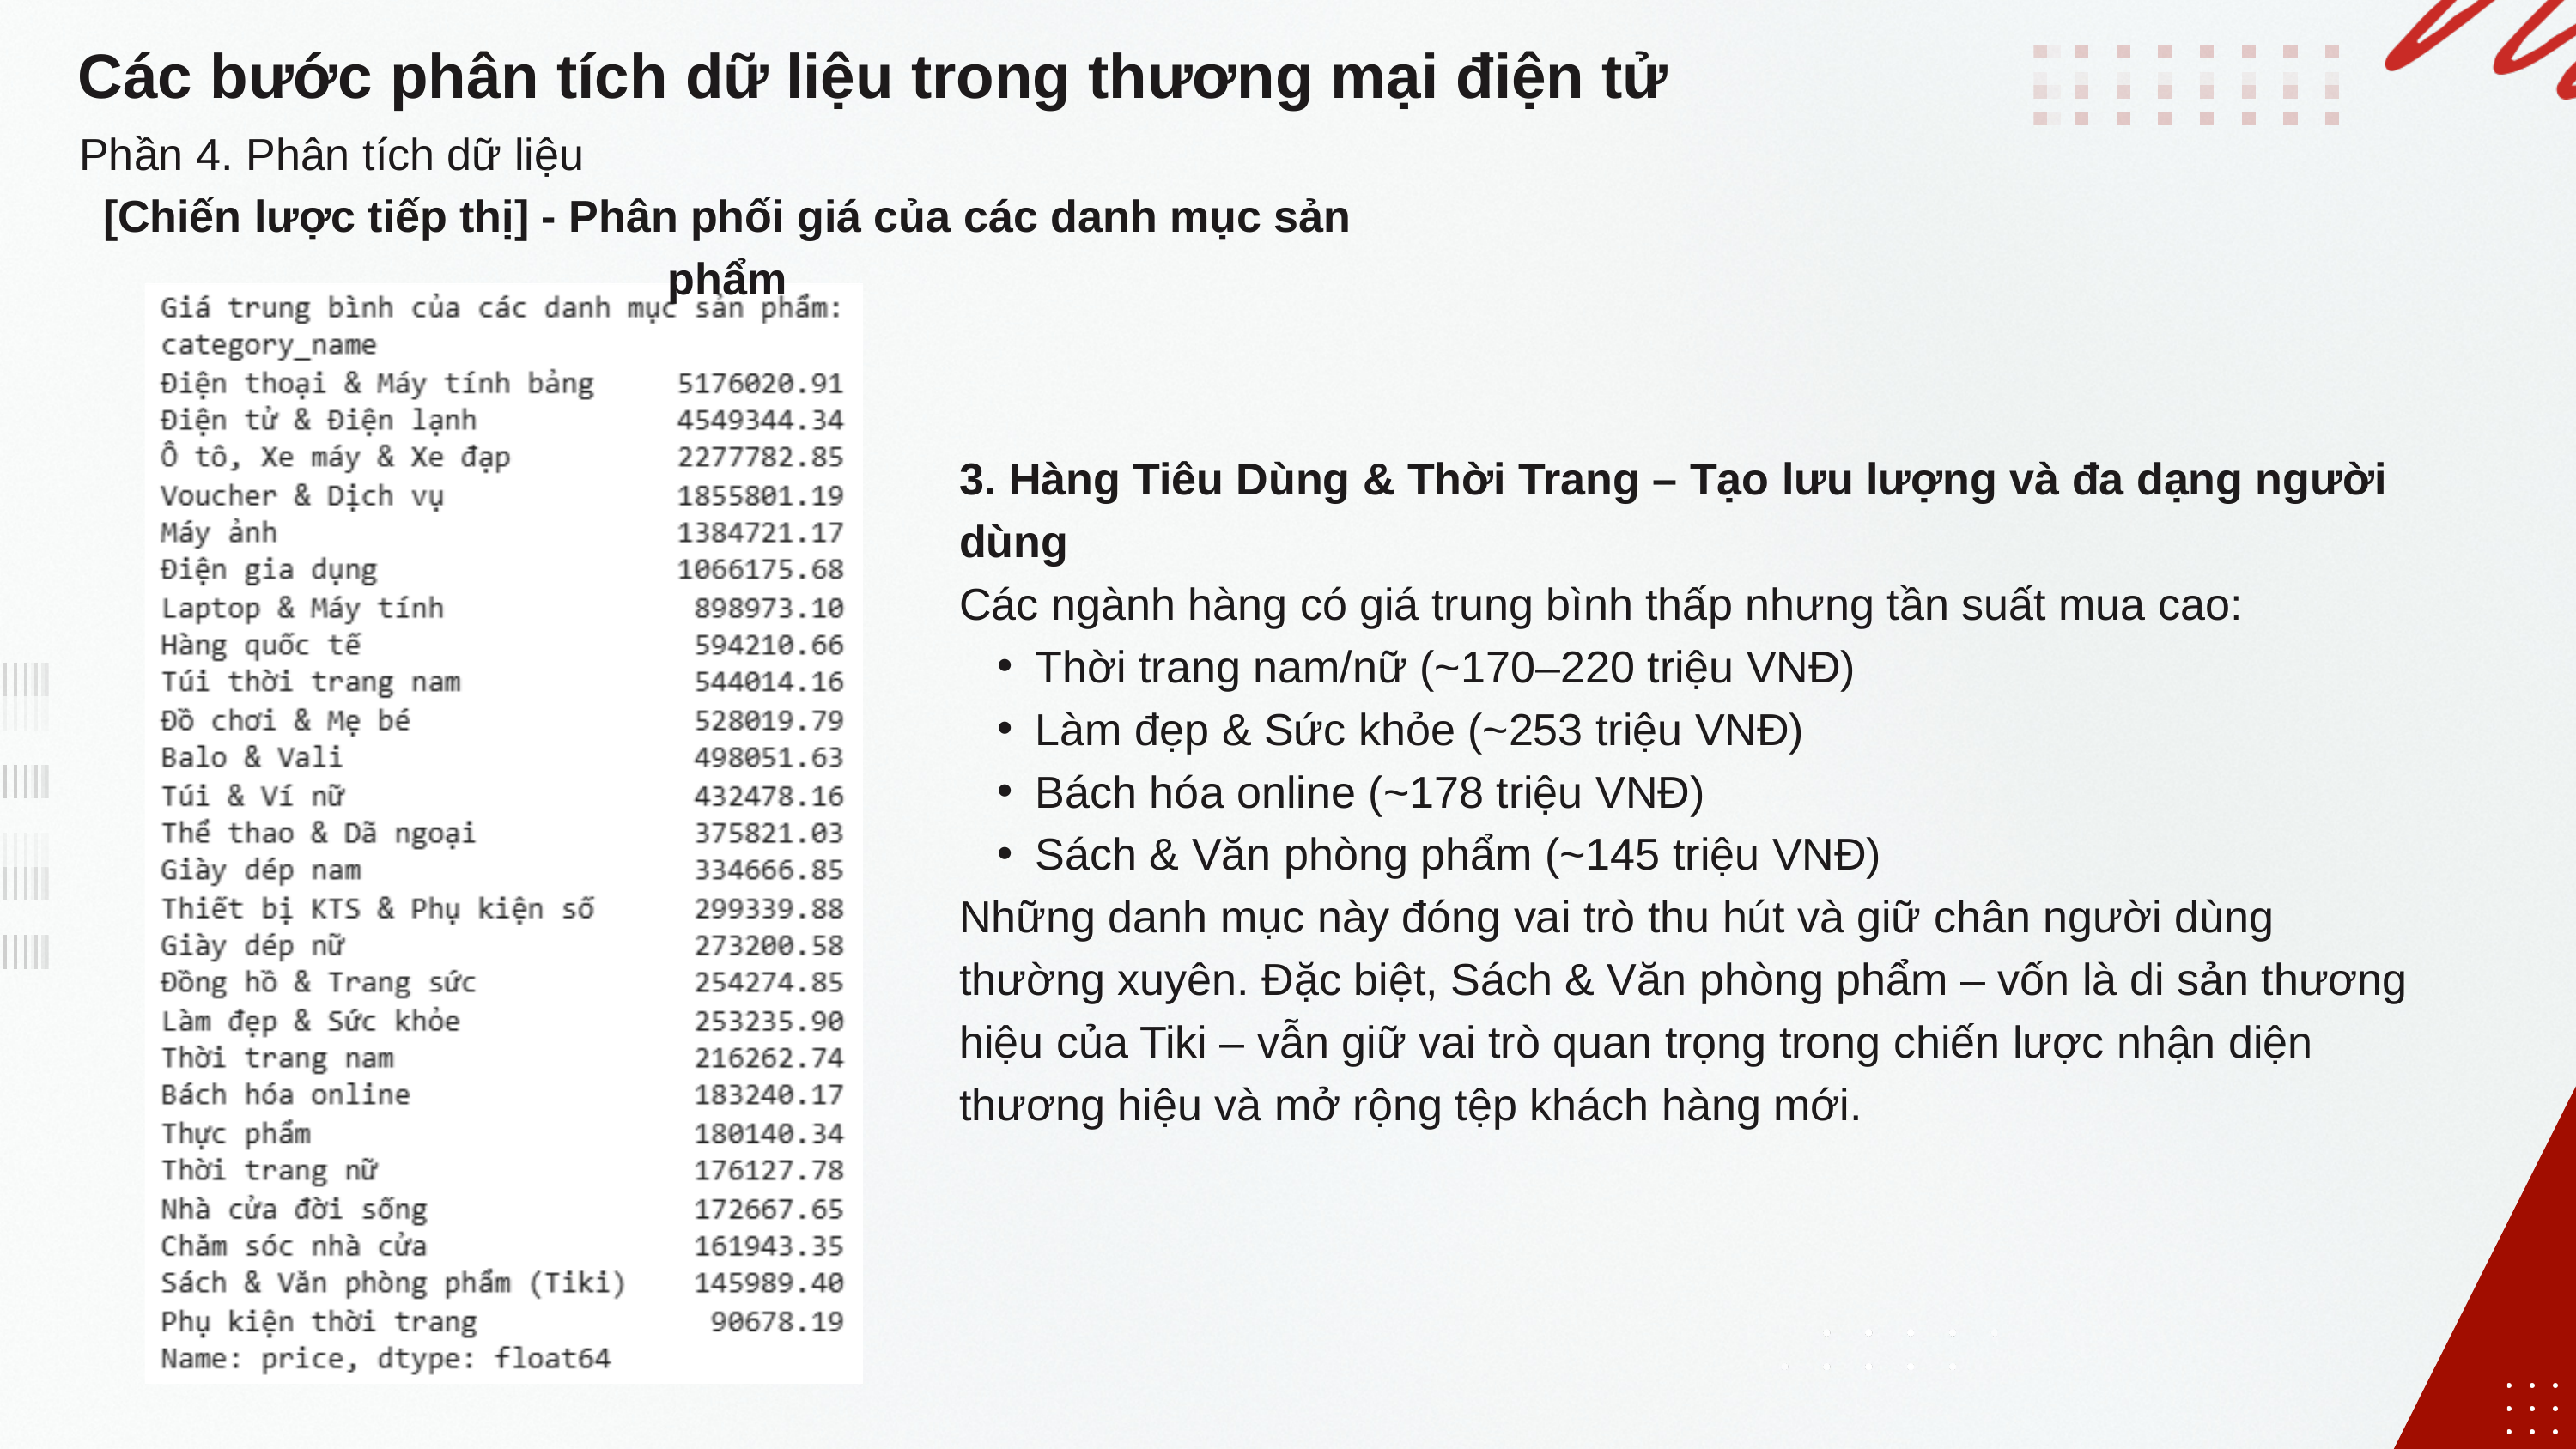

Các bước phân tích dữ liệu trong thương mại điện tử

Phần 4. Phân tích dữ liệu

[Chiến lược tiếp thị] - Phân phối giá của các danh mục sản phẩm

3. Hàng Tiêu Dùng & Thời Trang – Tạo lưu lượng và đa dạng người dùng
Các ngành hàng có giá trung bình thấp nhưng tần suất mua cao:
Thời trang nam/nữ (~170–220 triệu VNĐ)
Làm đẹp & Sức khỏe (~253 triệu VNĐ)
Bách hóa online (~178 triệu VNĐ)
Sách & Văn phòng phẩm (~145 triệu VNĐ)
Những danh mục này đóng vai trò thu hút và giữ chân người dùng thường xuyên. Đặc biệt, Sách & Văn phòng phẩm – vốn là di sản thương hiệu của Tiki – vẫn giữ vai trò quan trọng trong chiến lược nhận diện thương hiệu và mở rộng tệp khách hàng mới.